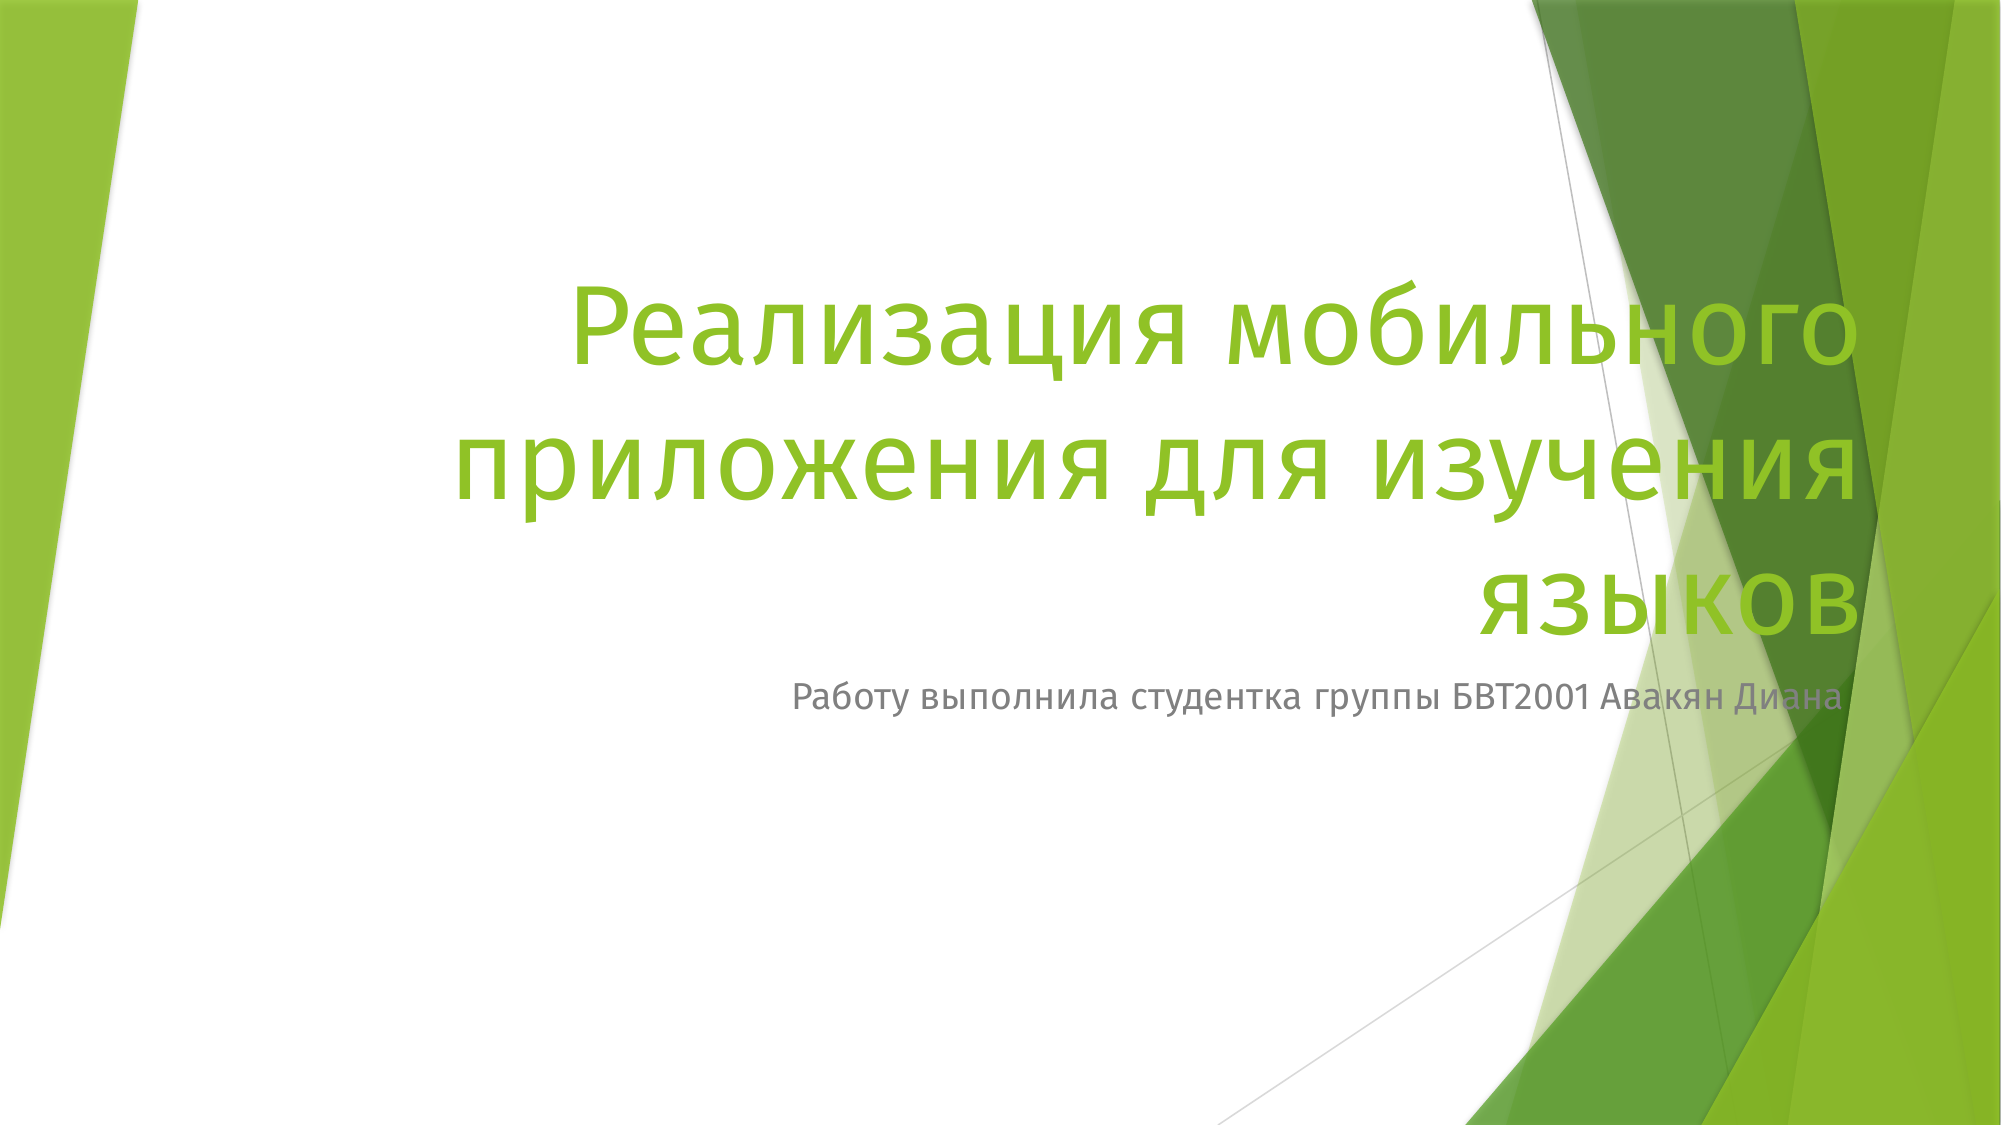

# Реализация мобильного приложения для изучения языков
Работу выполнила студентка группы БВТ2001 Авакян Диана